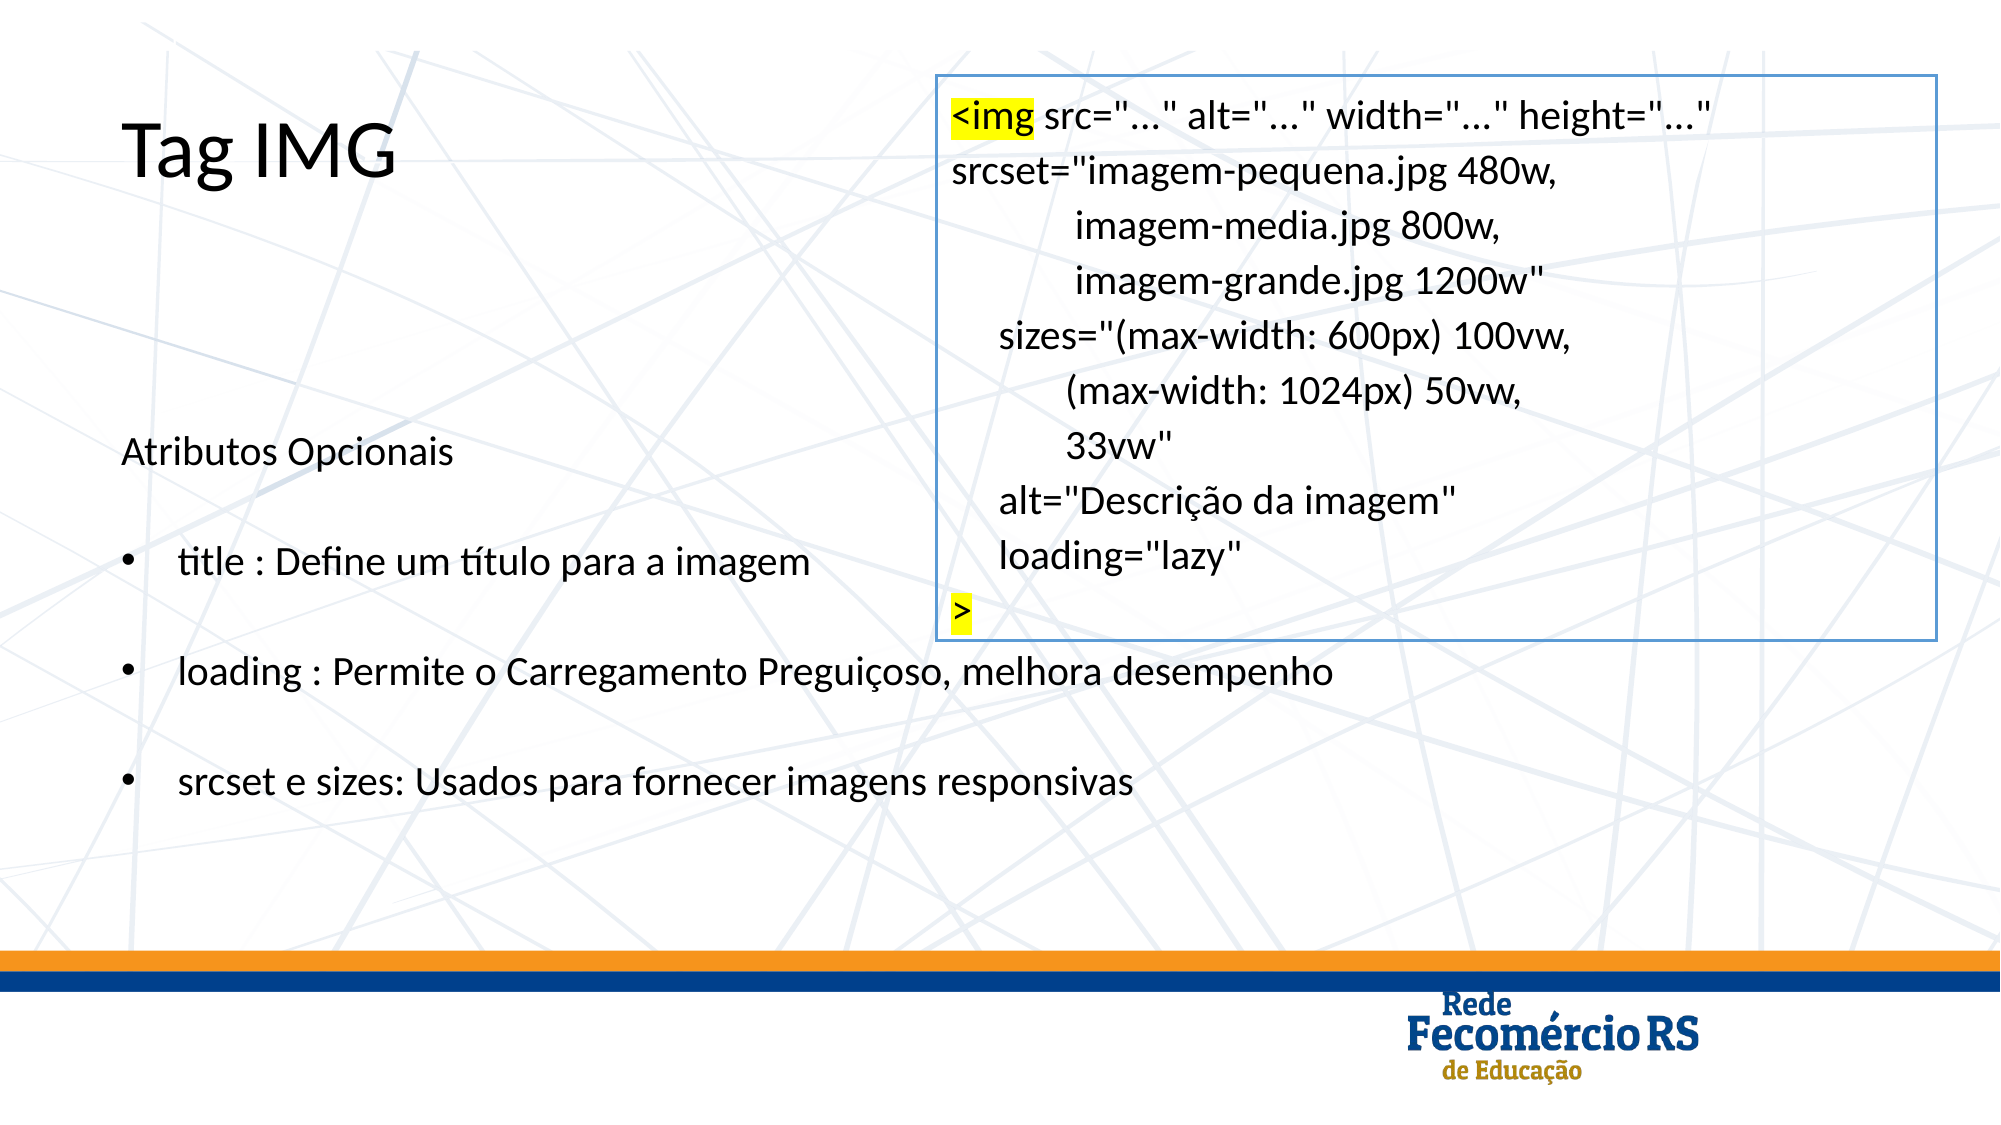

Tag IMG
<img src="..." alt="..." width="..." height="..."
srcset="imagem-pequena.jpg 480w,
             imagem-media.jpg 800w,
             imagem-grande.jpg 1200w"
     sizes="(max-width: 600px) 100vw,
            (max-width: 1024px) 50vw,
            33vw"
     alt="Descrição da imagem"
     loading="lazy"
>
Atributos Opcionais

title : Define um título para a imagem

loading : Permite o Carregamento Preguiçoso, melhora desempenho

srcset e sizes: Usados para fornecer imagens responsivas